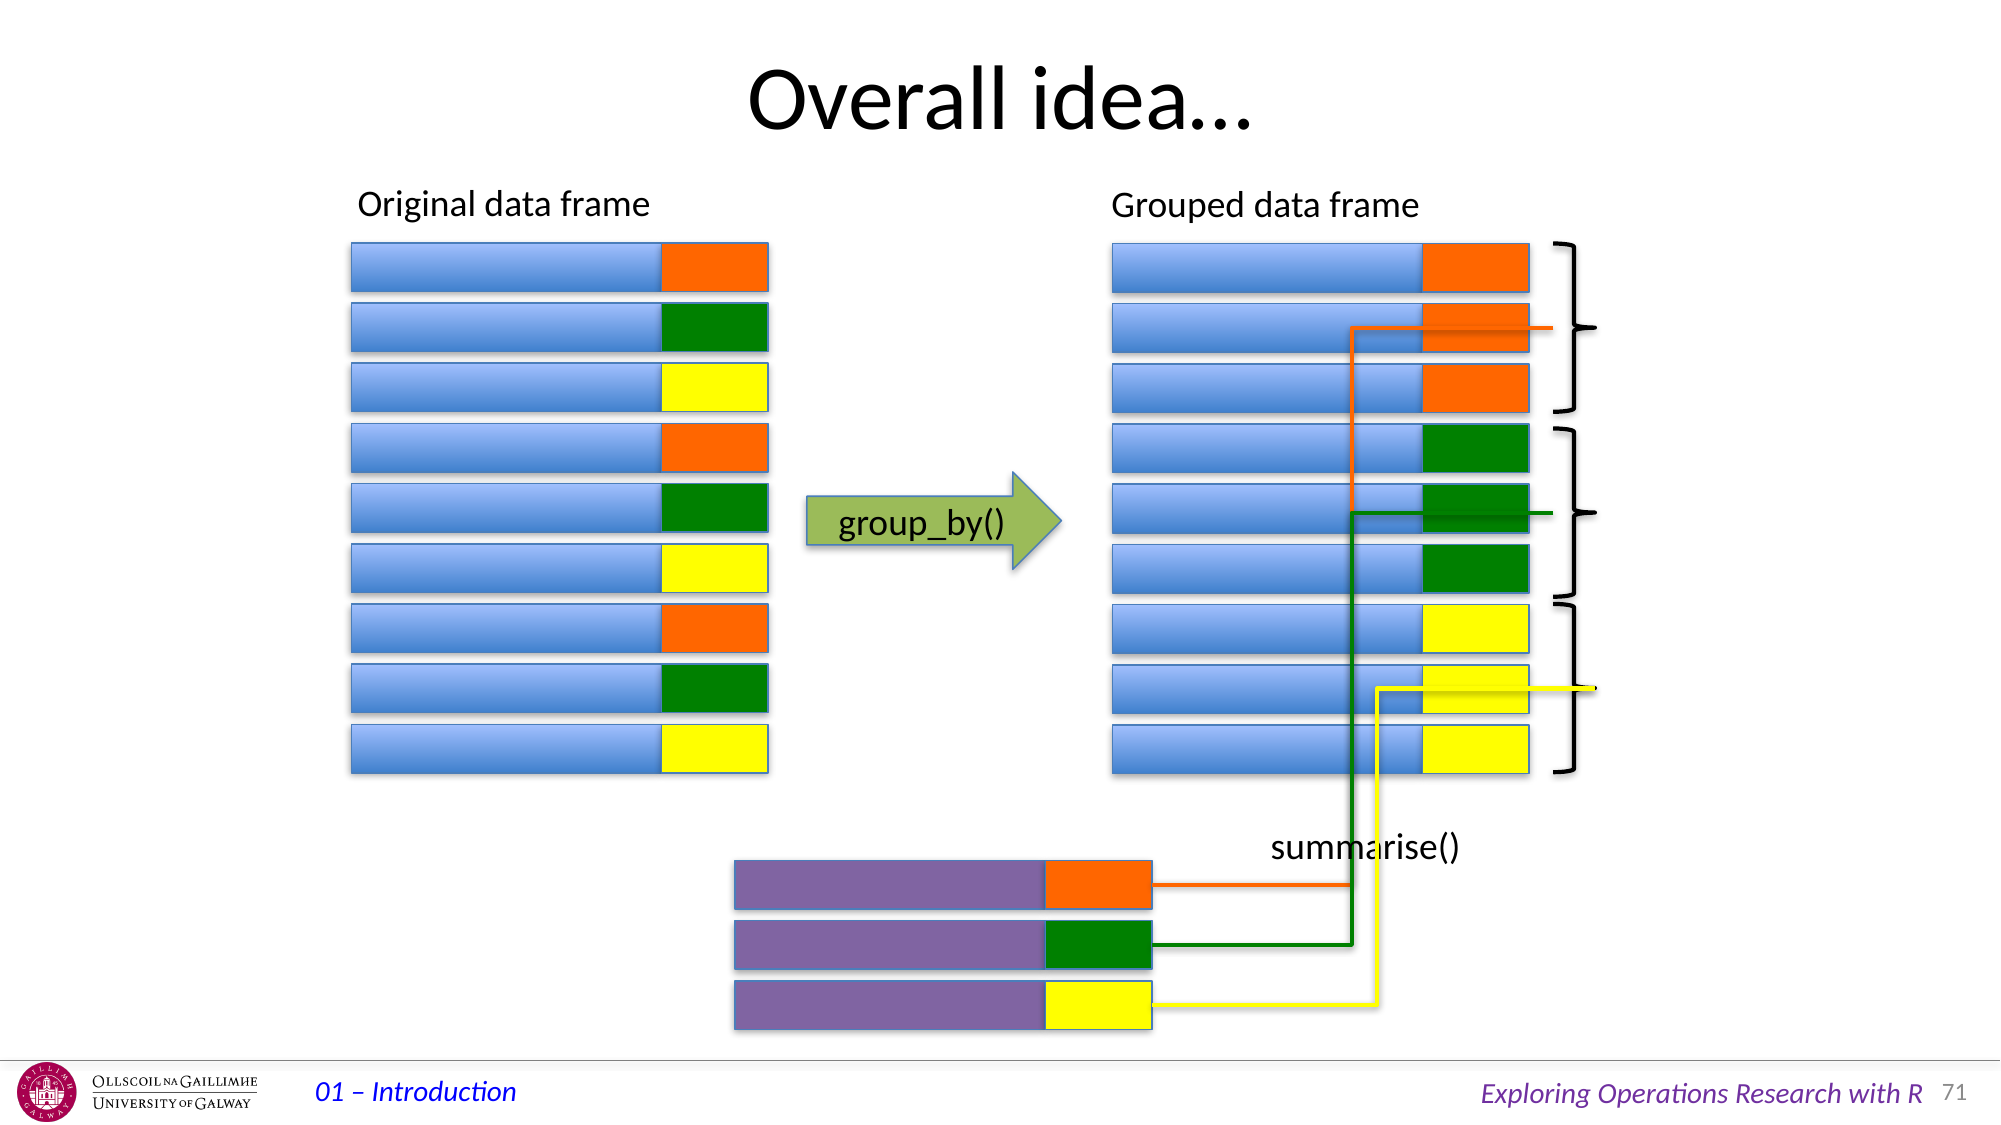

# Overall idea…
Original data frame
Grouped data frame

group_by()

summarise()

71